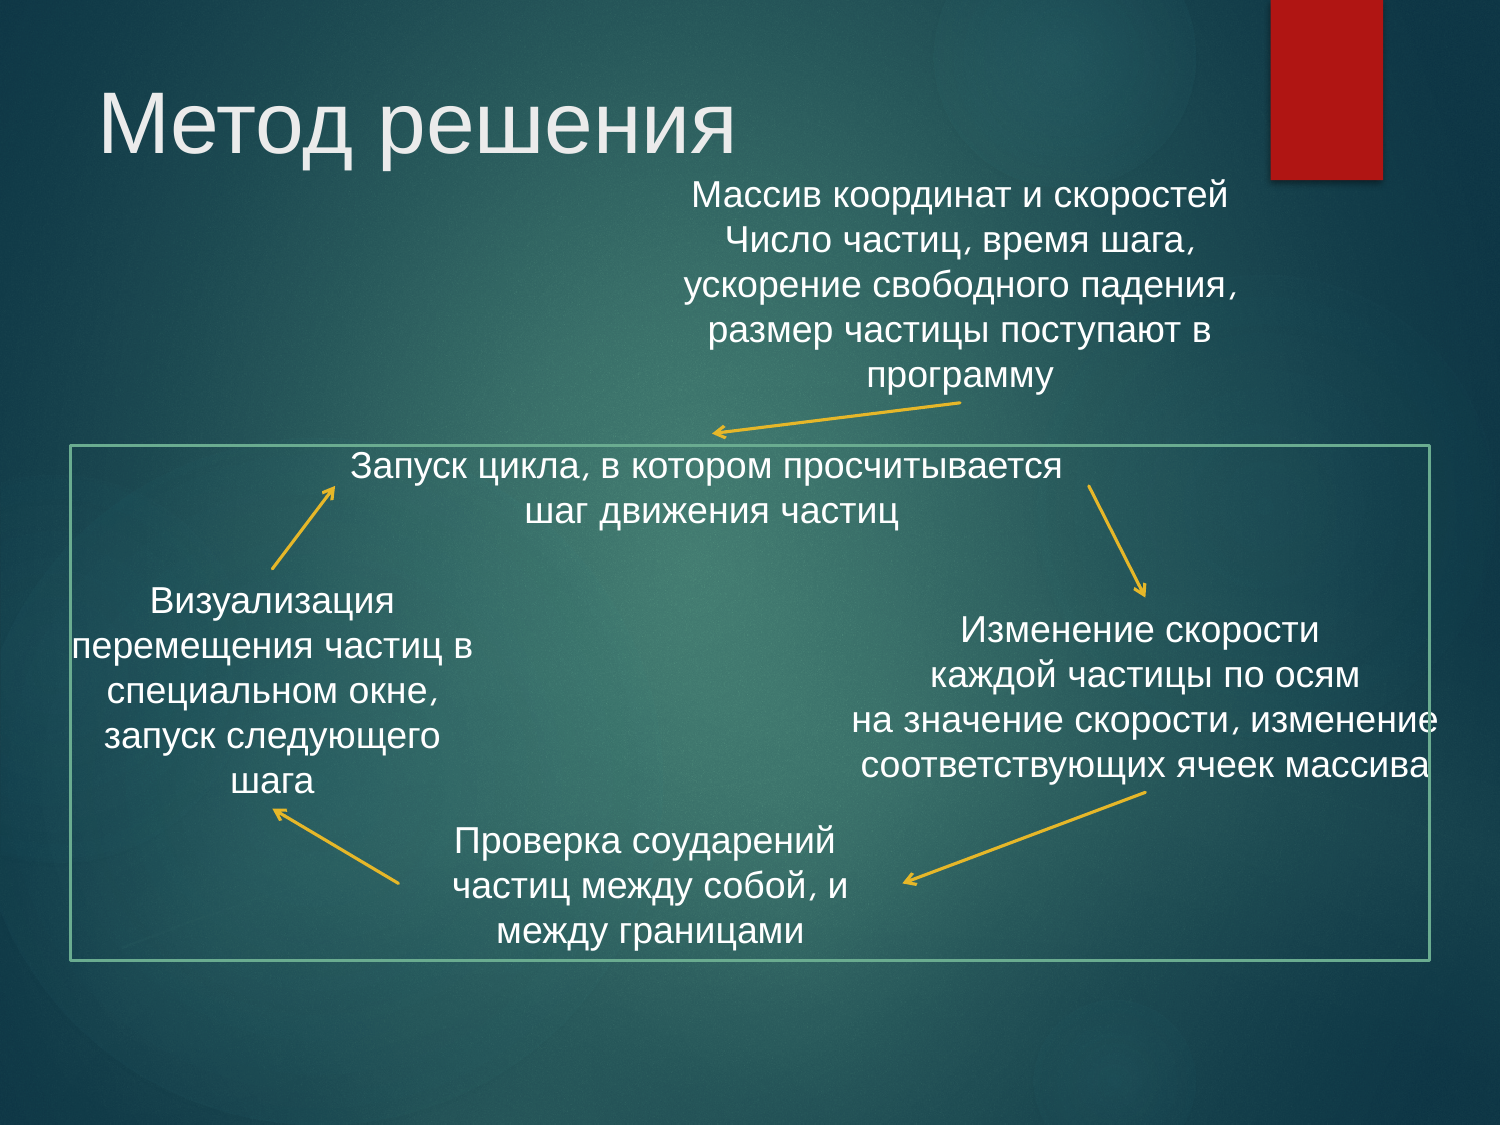

# Метод решения
Массив координат и скоростей
Число частиц, время шага, ускорение свободного падения, размер частицы поступают в программу
Запуск цикла, в котором просчитывается
шаг движения частиц

Визуализация перемещения частиц в специальном окне, запуск следующего шага
Изменение скорости
каждой частицы по осям
на значение скорости, изменение соответствующих ячеек массива
Проверка соударений
частиц между собой, и между границами